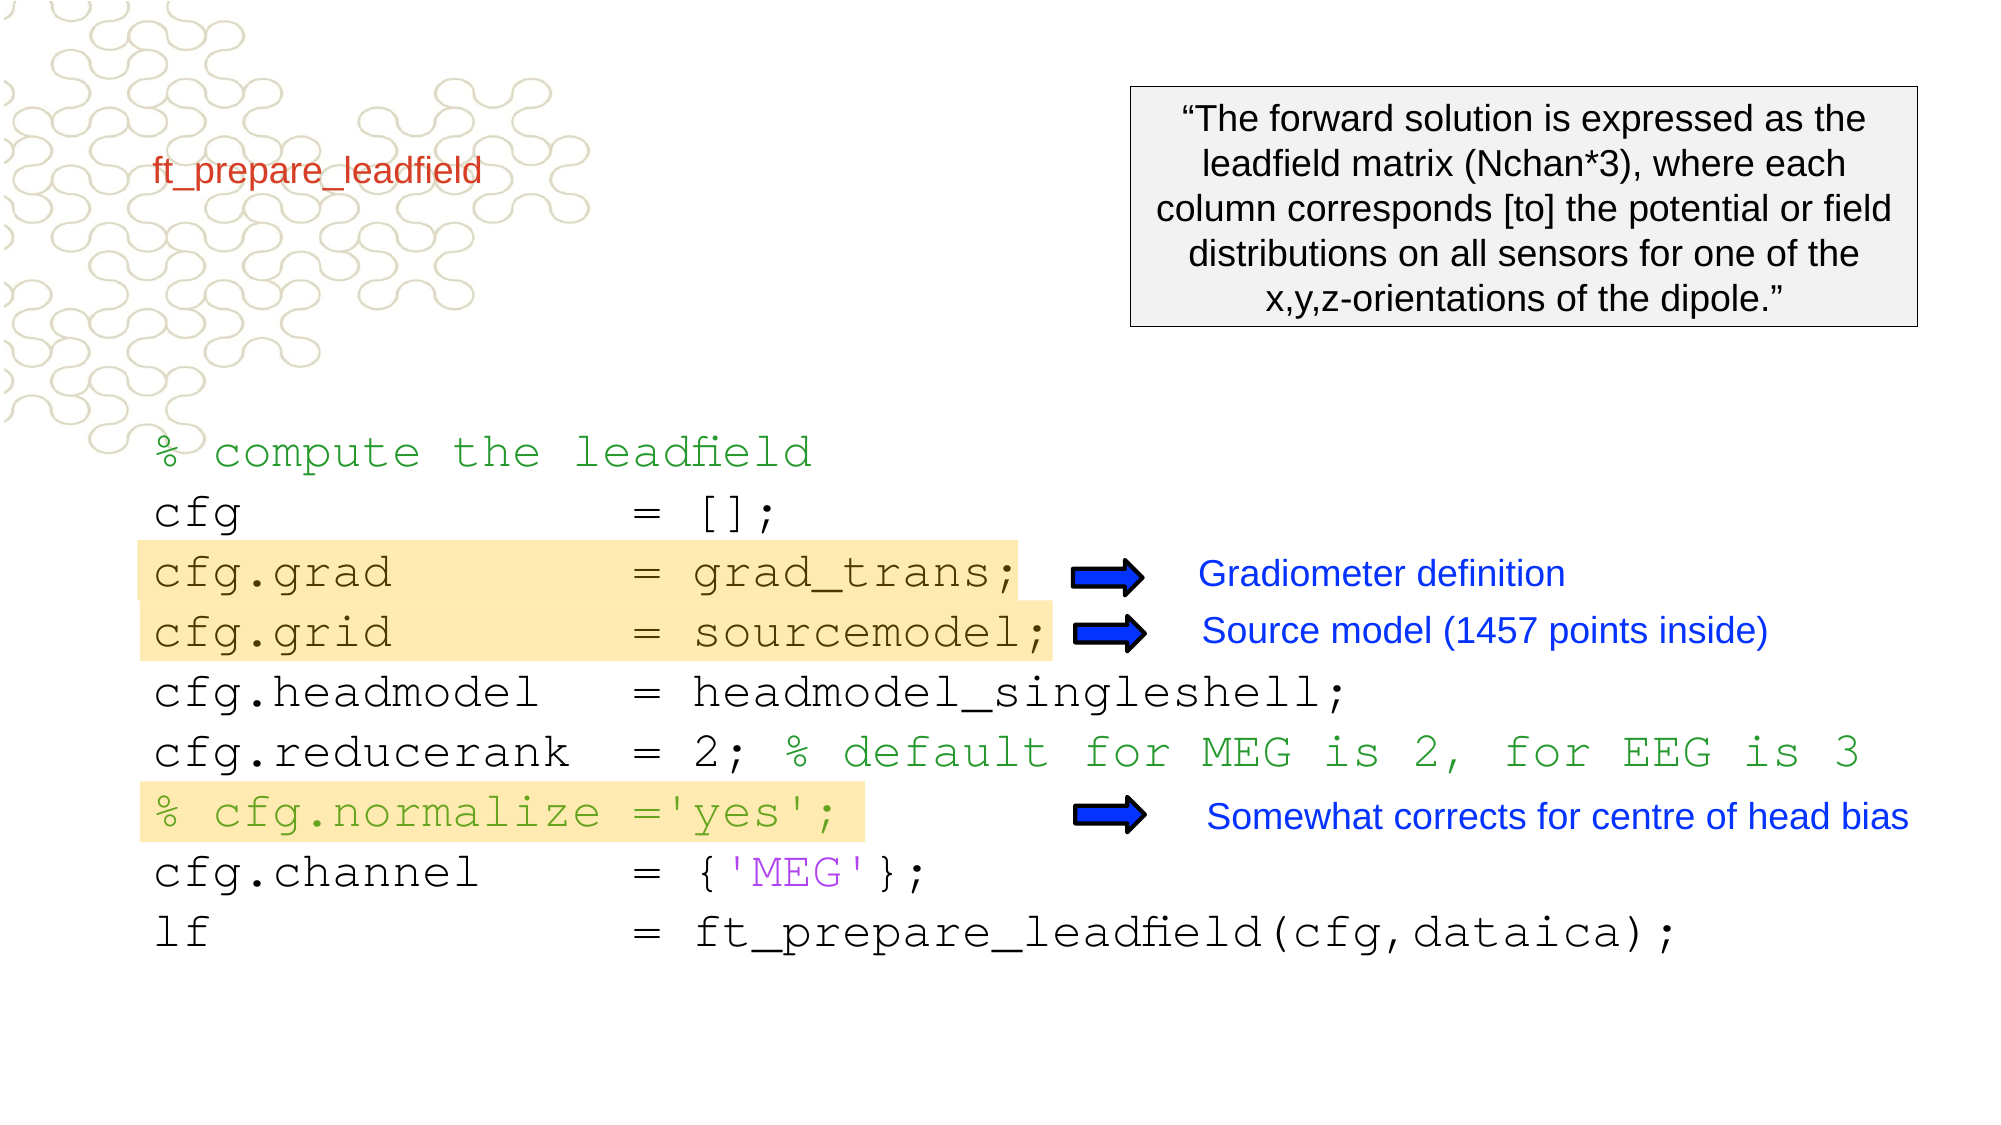

# ft_prepare_leadfield
“The forward solution is expressed as the leadfield matrix (Nchan*3), where each column corresponds [to] the potential or field distributions on all sensors for one of the x,y,z-orientations of the dipole.”
% compute the leadfield
cfg             = [];
cfg.grad        = grad_trans;
cfg.grid        = sourcemodel;
cfg.headmodel   = headmodel_singleshell;
cfg.reducerank  = 2; % default for MEG is 2, for EEG is 3
% cfg.normalize ='yes';
cfg.channel     = {'MEG'};
lf              = ft_prepare_leadfield(cfg,dataica);

Gradiometer definition

Source model (1457 points inside)

Somewhat corrects for centre of head bias